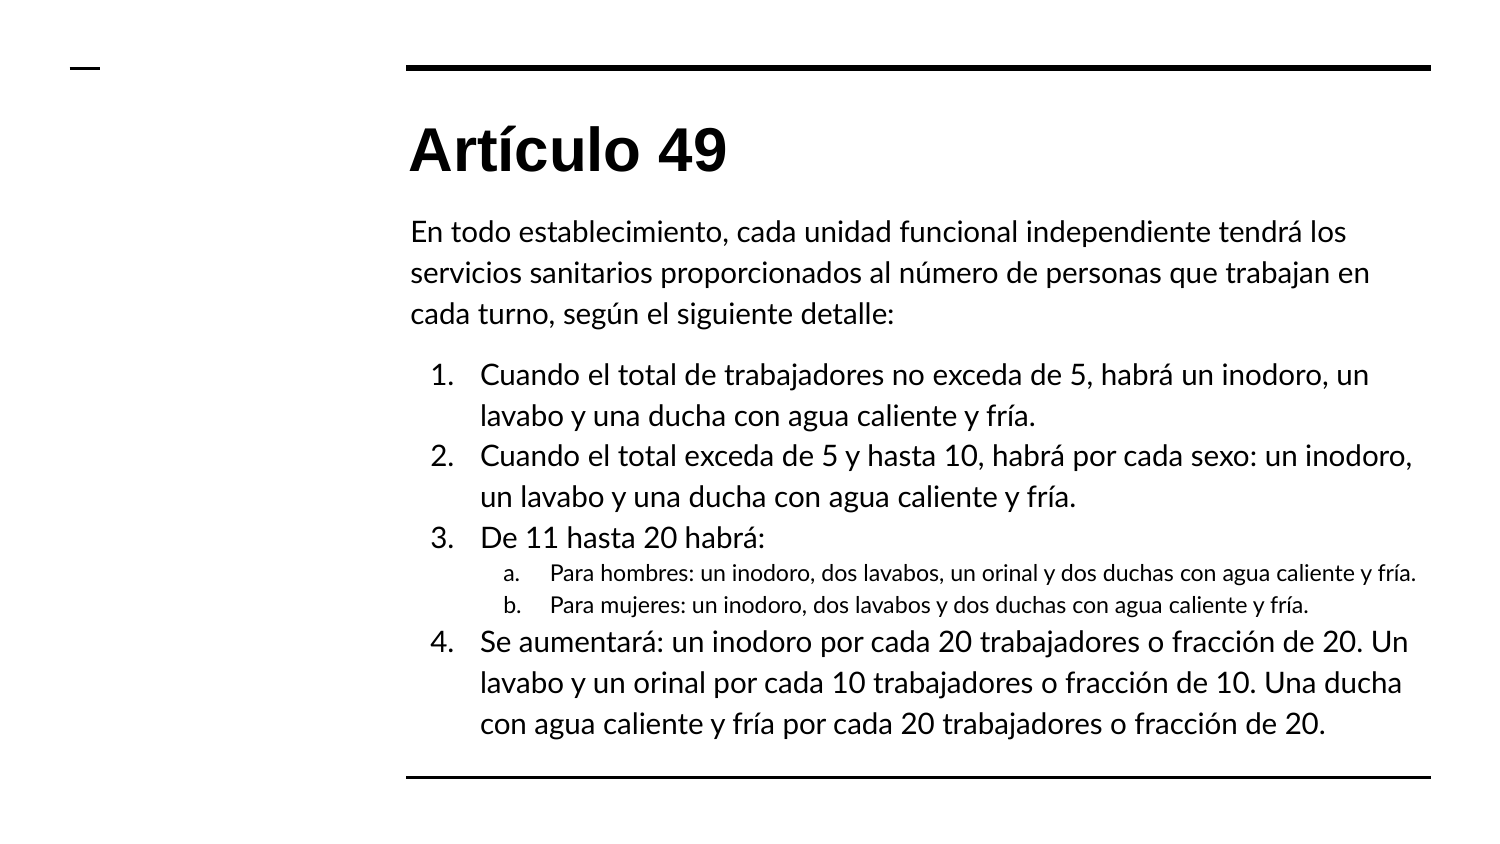

# Artículo 49
En todo establecimiento, cada unidad funcional independiente tendrá los servicios sanitarios proporcionados al número de personas que trabajan en cada turno, según el siguiente detalle:
Cuando el total de trabajadores no exceda de 5, habrá un inodoro, un lavabo y una ducha con agua caliente y fría.
Cuando el total exceda de 5 y hasta 10, habrá por cada sexo: un inodoro, un lavabo y una ducha con agua caliente y fría.
De 11 hasta 20 habrá:
Para hombres: un inodoro, dos lavabos, un orinal y dos duchas con agua caliente y fría.
Para mujeres: un inodoro, dos lavabos y dos duchas con agua caliente y fría.
Se aumentará: un inodoro por cada 20 trabajadores o fracción de 20. Un lavabo y un orinal por cada 10 trabajadores o fracción de 10. Una ducha con agua caliente y fría por cada 20 trabajadores o fracción de 20.